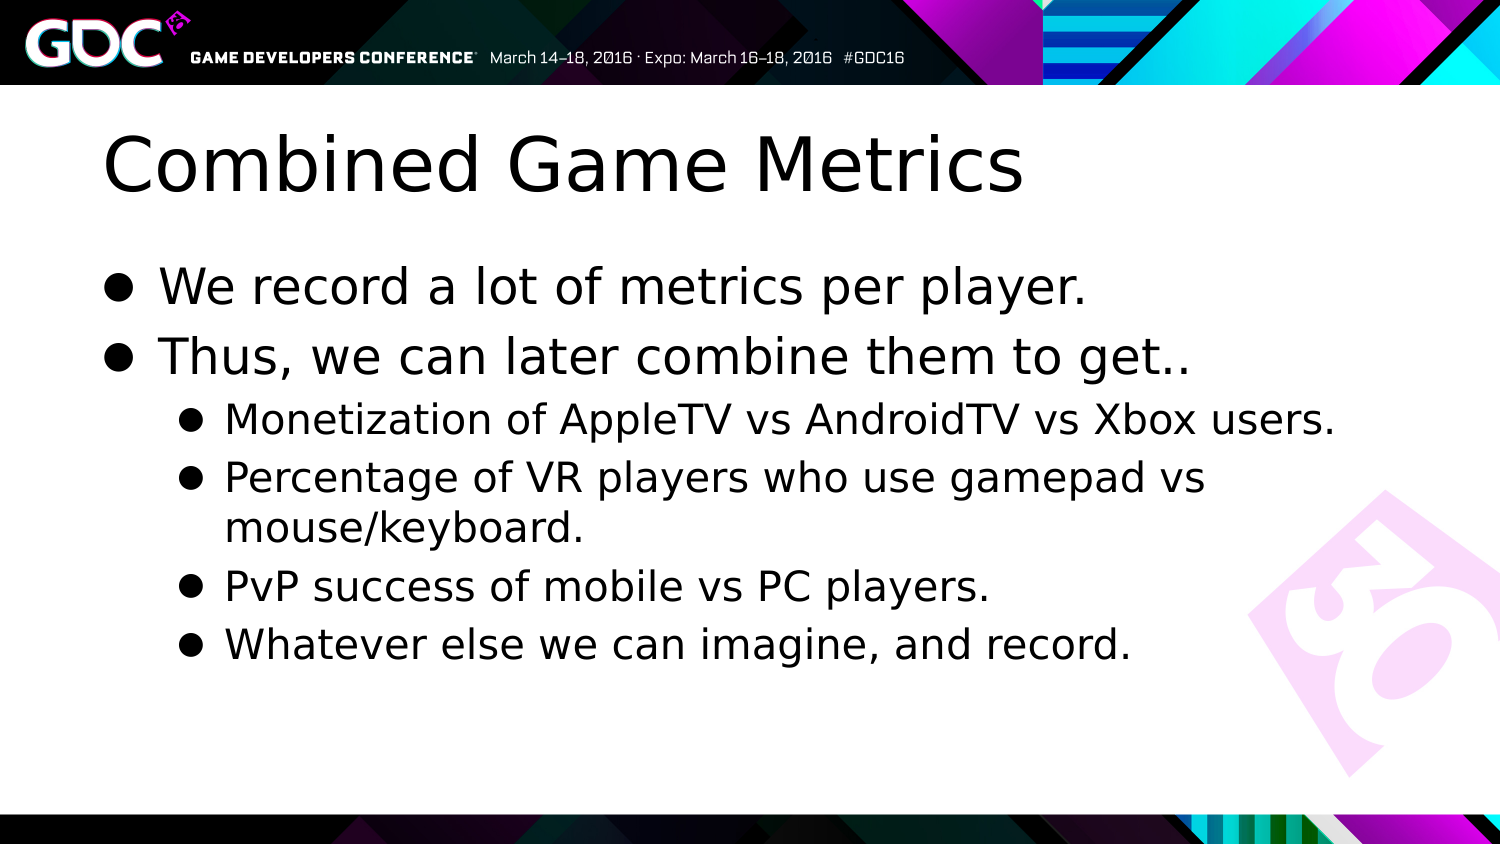

# Combined Game Metrics
We record a lot of metrics per player.
Thus, we can later combine them to get..
Monetization of AppleTV vs AndroidTV vs Xbox users.
Percentage of VR players who use gamepad vs mouse/keyboard.
PvP success of mobile vs PC players.
Whatever else we can imagine, and record.